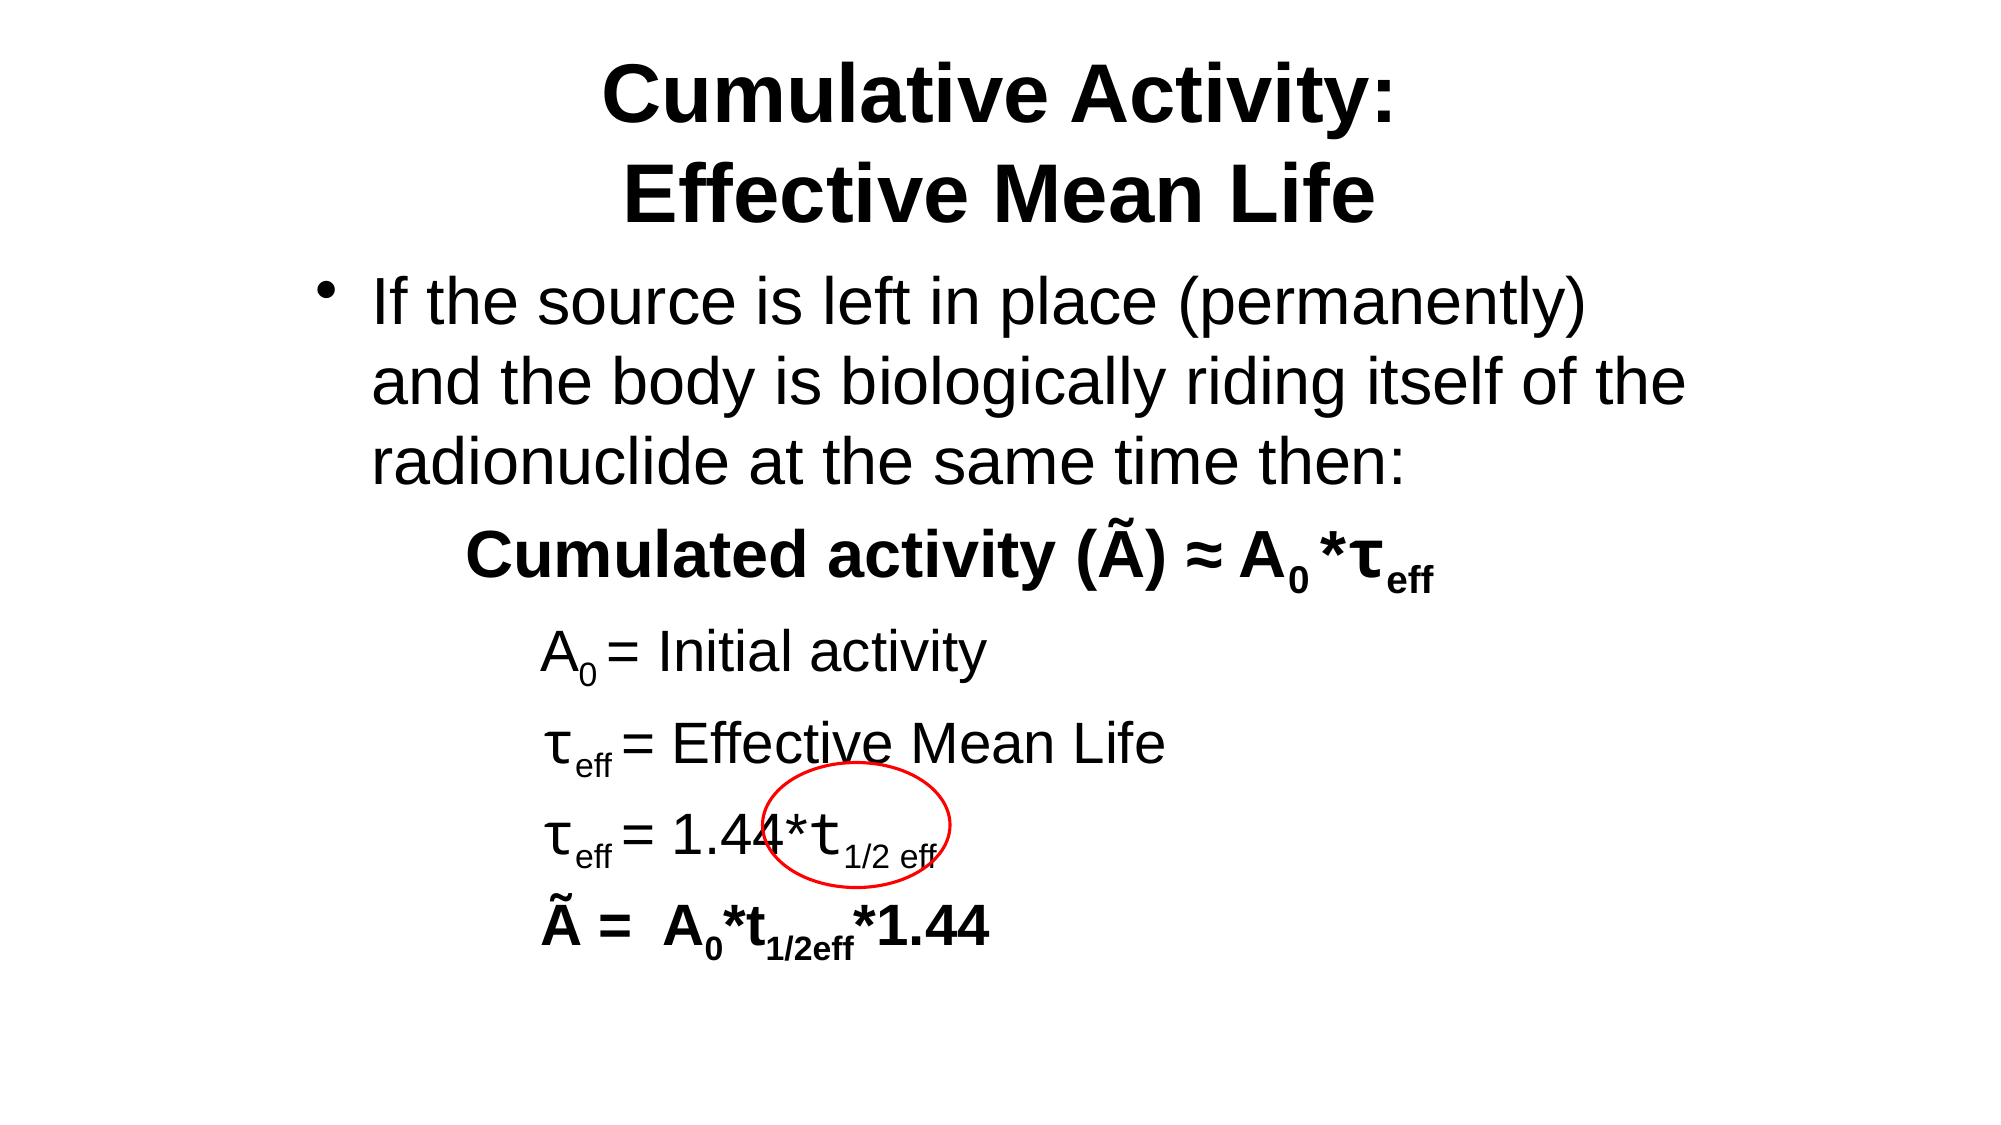

# Cumulative Activity: Effective Mean Life
If the source is left in place (permanently) and the body is biologically riding itself of the radionuclide at the same time then:
	Cumulated activity (Ã) ≈ A0 *τeff
	A0 = Initial activity
	τeff = Effective Mean Life
	τeff = 1.44*t1/2 eff
	Ã =  A0*t1/2eff*1.44